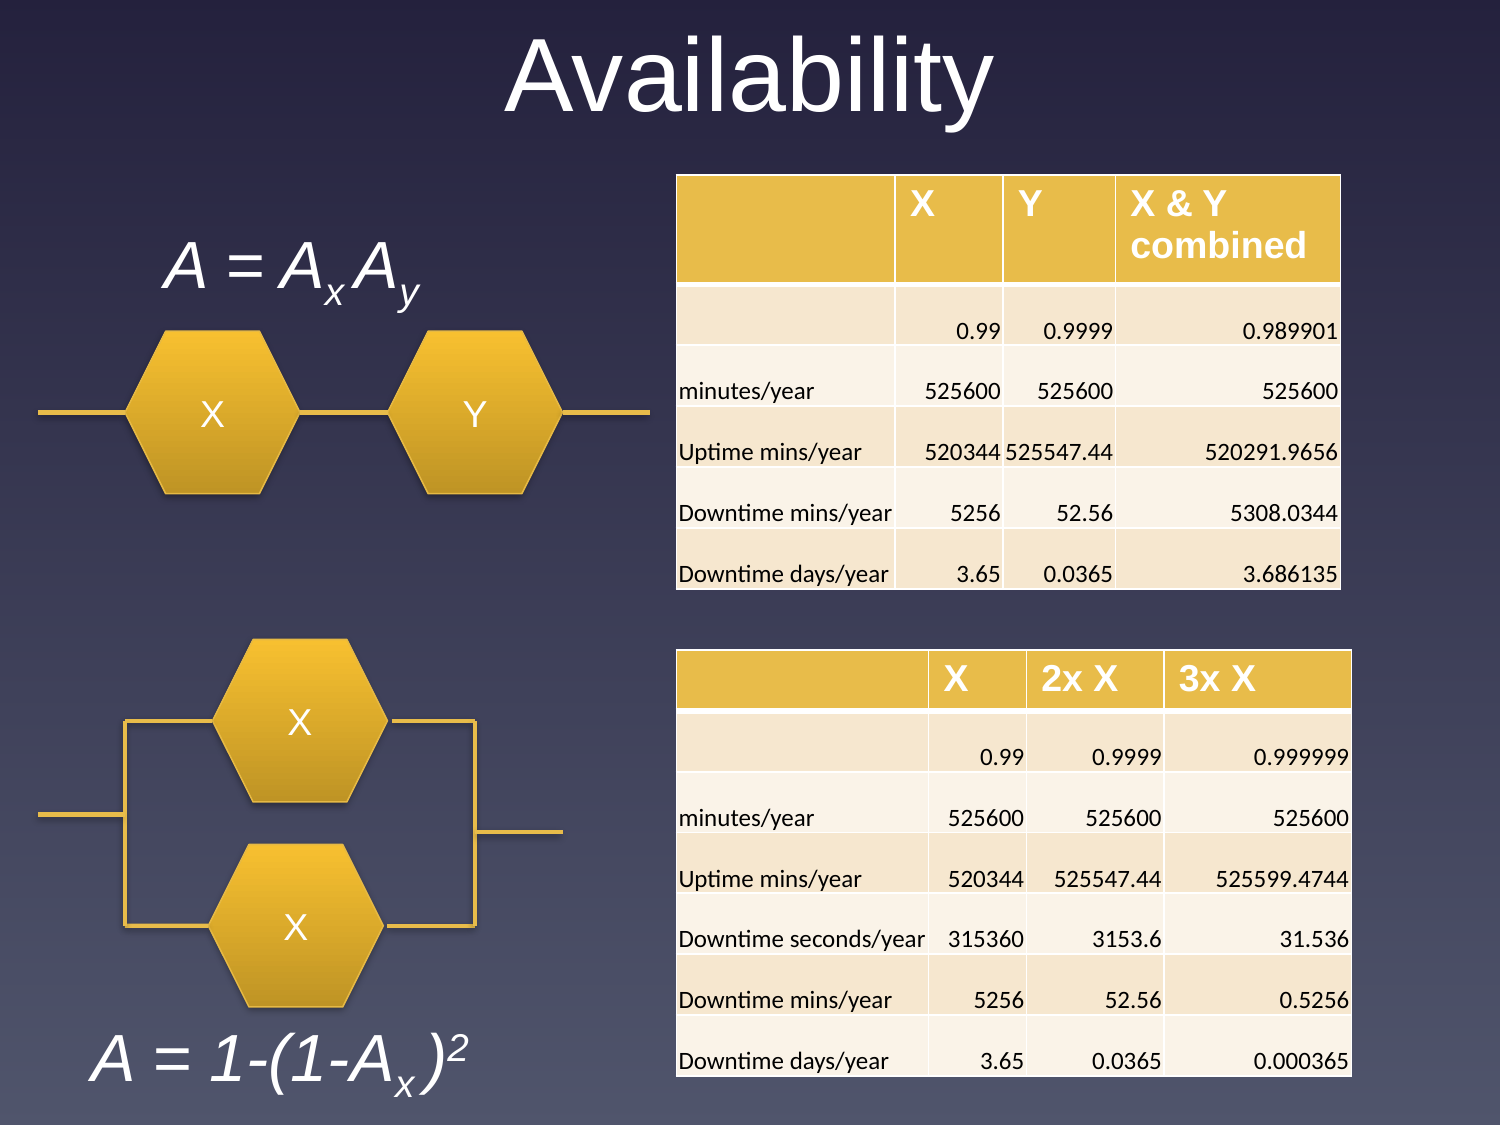

# Availability
|  | X | Y | X & Y combined |
| --- | --- | --- | --- |
|  | 0.99 | 0.9999 | 0.989901 |
| minutes/year | 525600 | 525600 | 525600 |
| Uptime mins/year | 520344 | 525547.44 | 520291.9656 |
| Downtime mins/year | 5256 | 52.56 | 5308.0344 |
| Downtime days/year | 3.65 | 0.0365 | 3.686135 |
A = Ax Ay
X
Y
X
|  | X | 2x X | 3x X |
| --- | --- | --- | --- |
|  | 0.99 | 0.9999 | 0.999999 |
| minutes/year | 525600 | 525600 | 525600 |
| Uptime mins/year | 520344 | 525547.44 | 525599.4744 |
| Downtime seconds/year | 315360 | 3153.6 | 31.536 |
| Downtime mins/year | 5256 | 52.56 | 0.5256 |
| Downtime days/year | 3.65 | 0.0365 | 0.000365 |
X
A = 1-(1-Ax )2